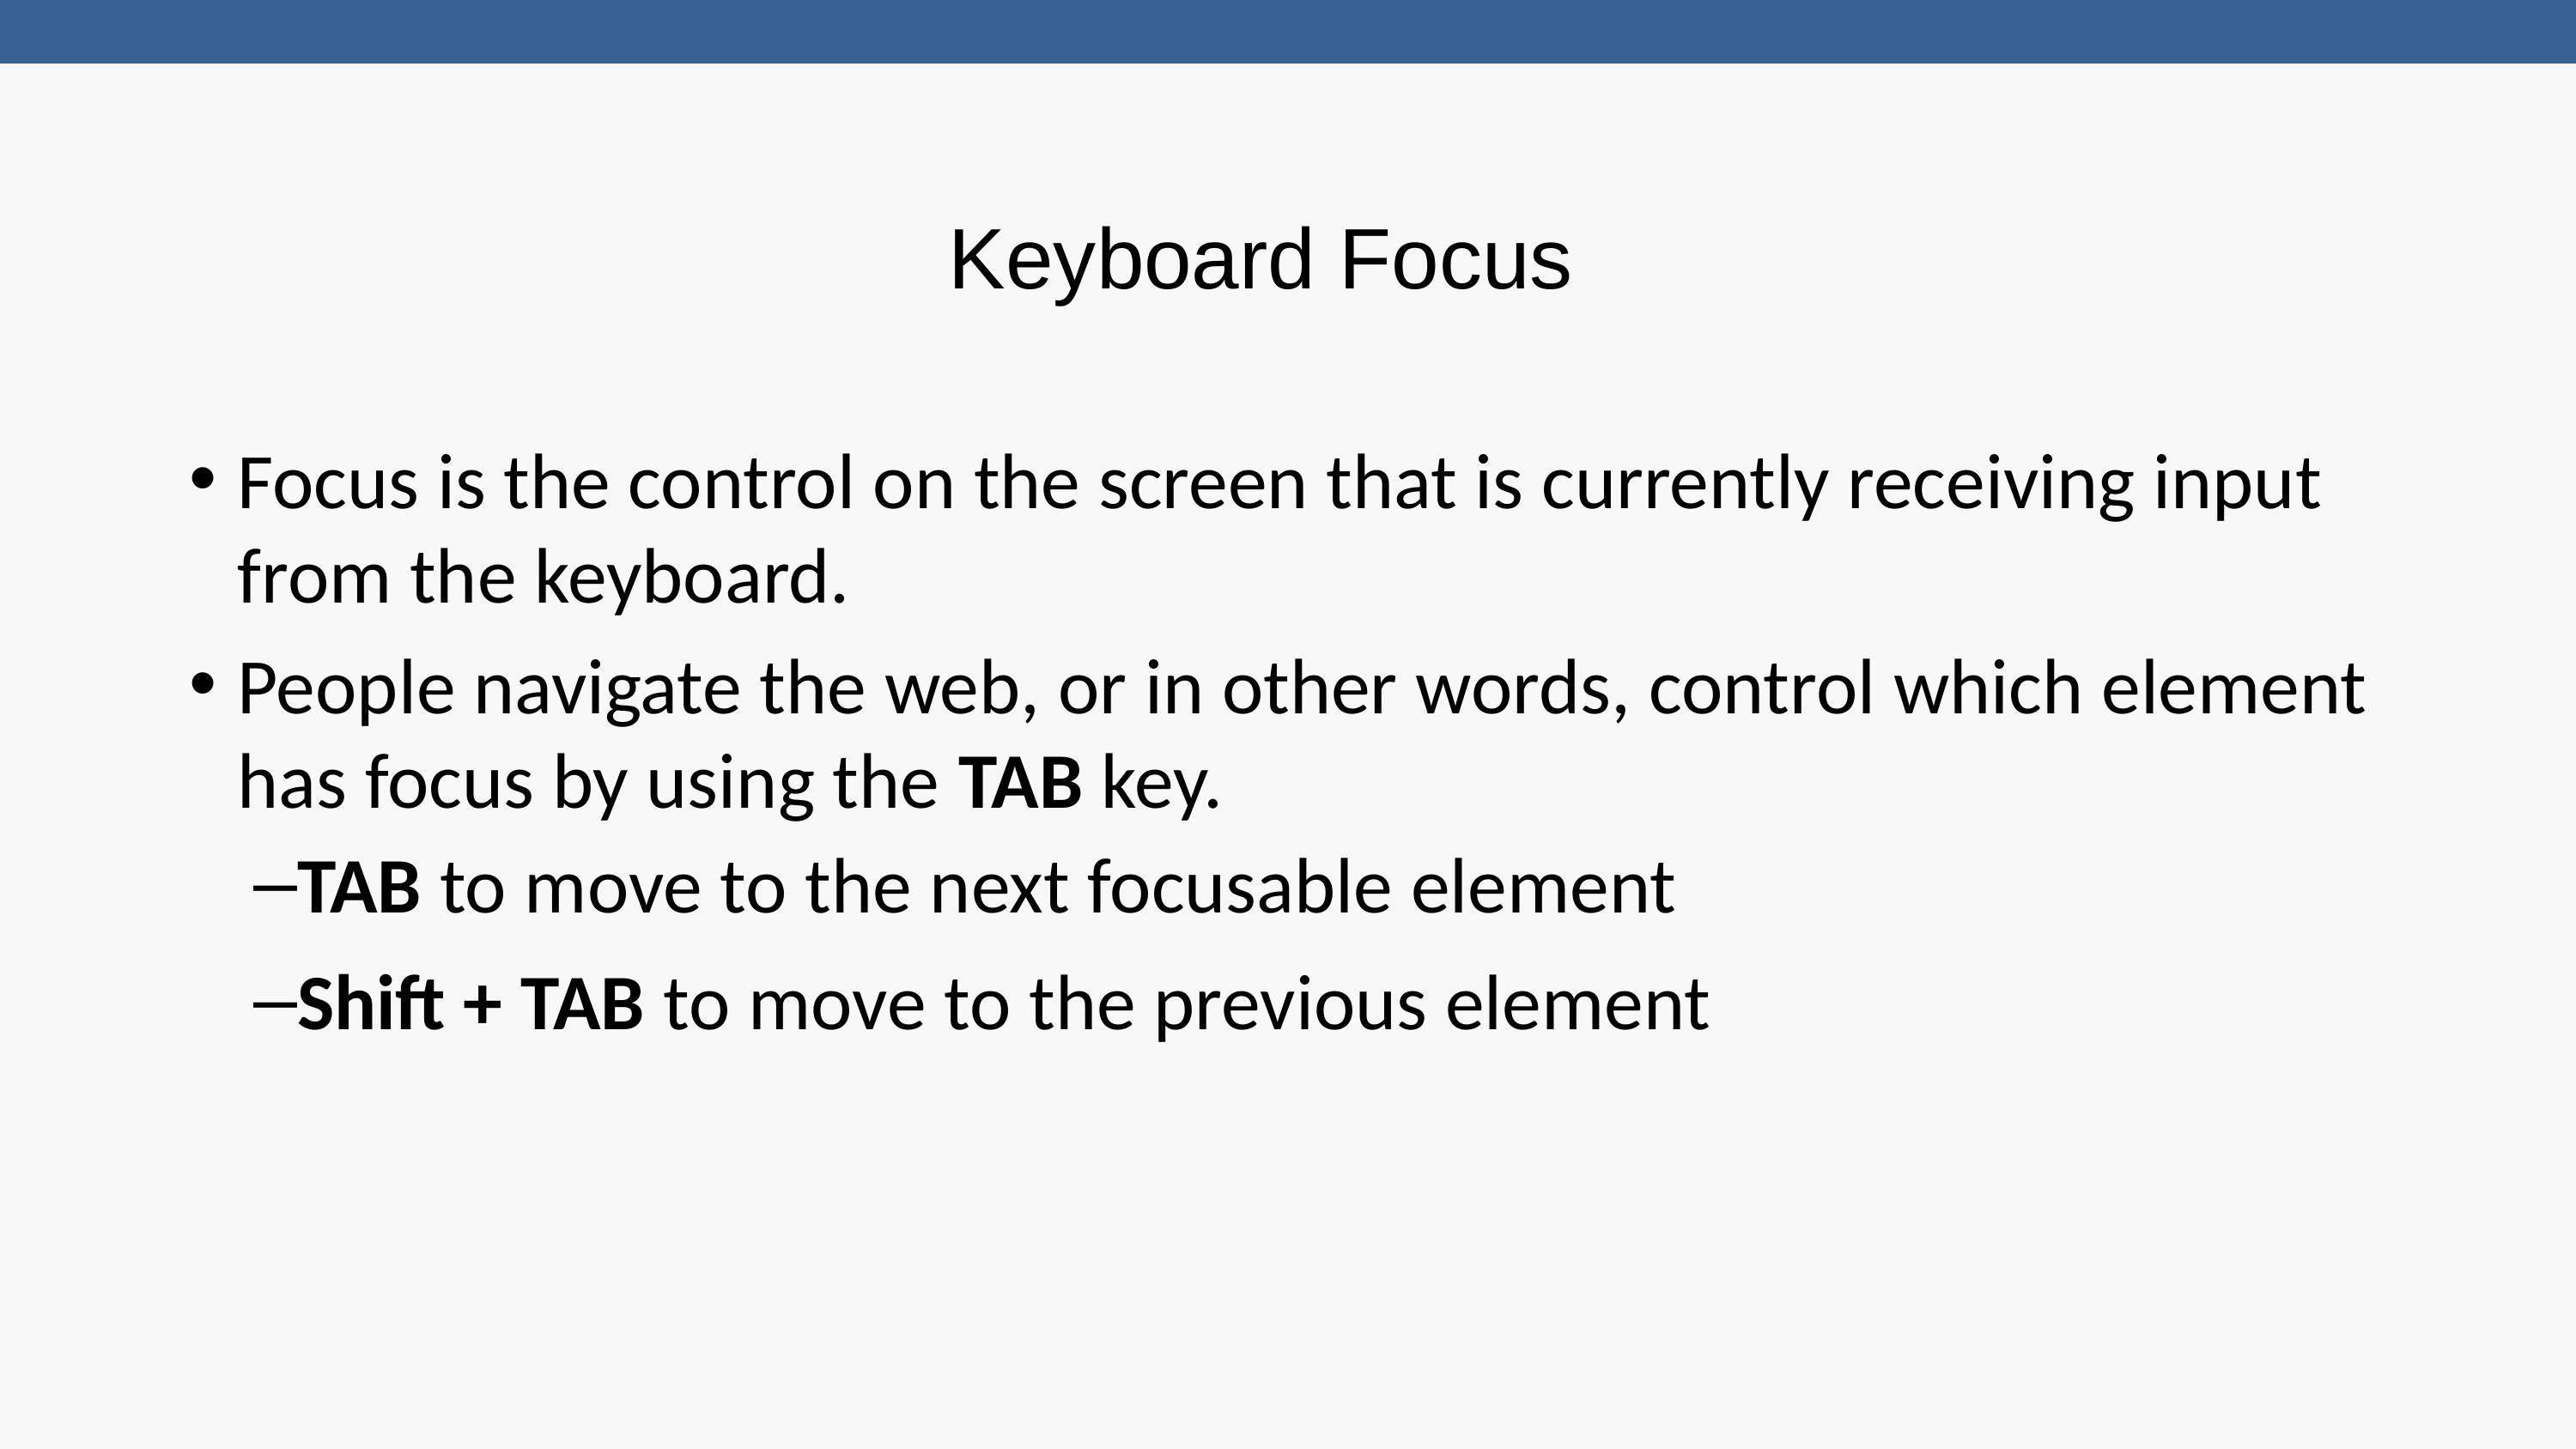

Keyboard Focus
Focus is the control on the screen that is currently receiving input from the keyboard.
People navigate the web, or in other words, control which element has focus by using the TAB key.
TAB to move to the next focusable element
Shift + TAB to move to the previous element